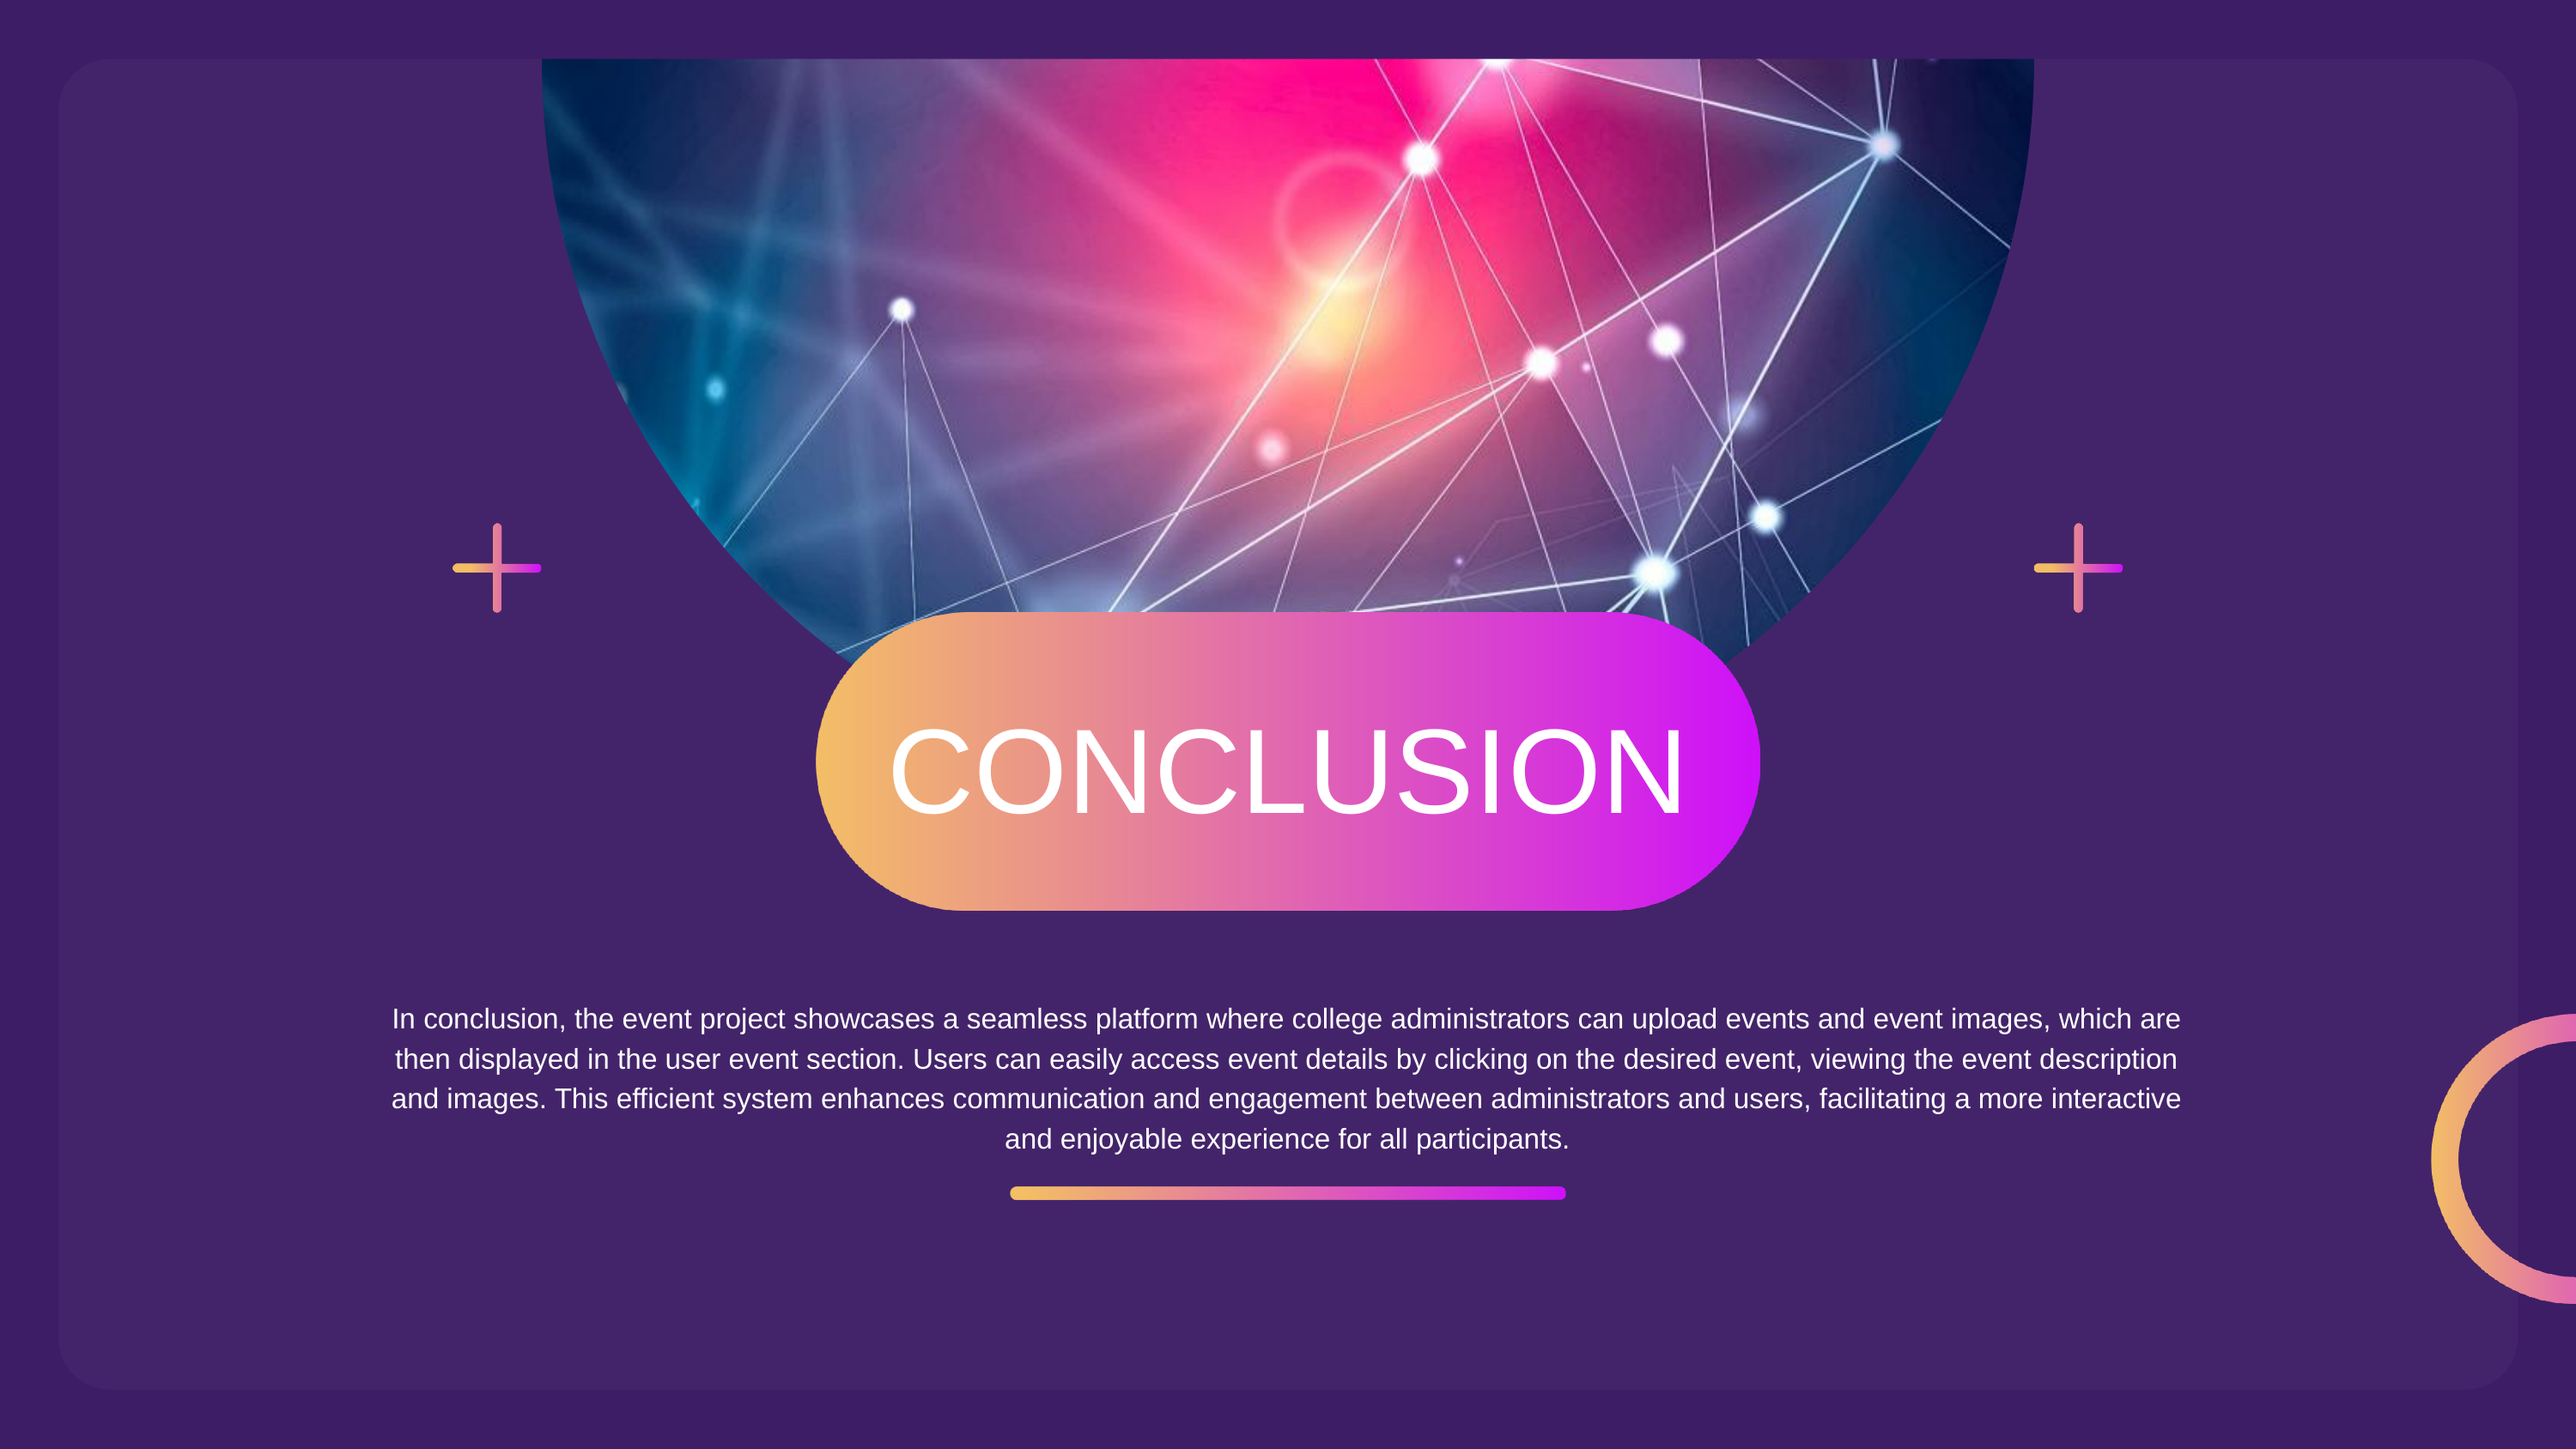

CONCLUSION
In conclusion, the event project showcases a seamless platform where college administrators can upload events and event images, which are then displayed in the user event section. Users can easily access event details by clicking on the desired event, viewing the event description and images. This efficient system enhances communication and engagement between administrators and users, facilitating a more interactive and enjoyable experience for all participants.